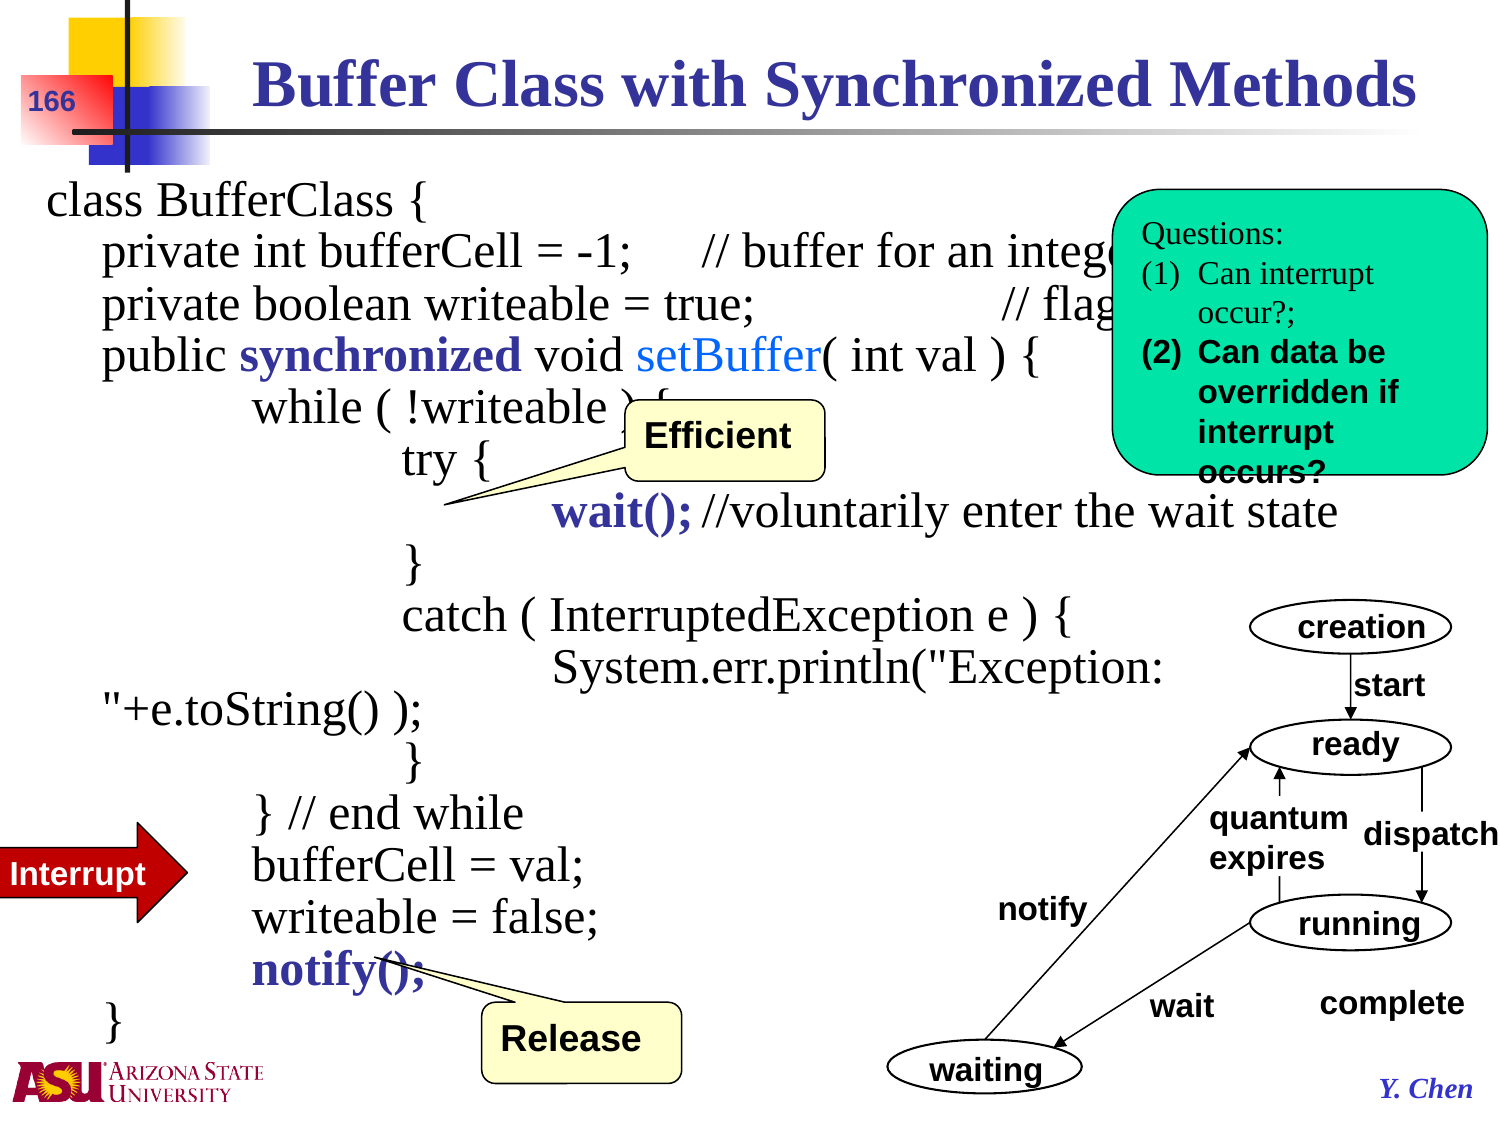

# Buffer Class with Synchronized Methods
166
class BufferClass {
	private int bufferCell = -1;	// buffer for an integer
	private boolean writeable = true;		// flag
	public synchronized void setBuffer( int val ) {
		while ( !writeable ) {
			try {
				wait();	//voluntarily enter the wait state
			}
			catch ( InterruptedException e ) {
				System.err.println("Exception: "+e.toString() );
			}
		} // end while
		bufferCell = val;
		writeable = false;
		notify();
	}
Questions:
Can interrupt occur?;
Can data be overridden if interrupt occurs?
Efficient

creation
start

ready
quantum
expires
dispatch
notify

running
complete
wait

waiting
Interrupt?
Release